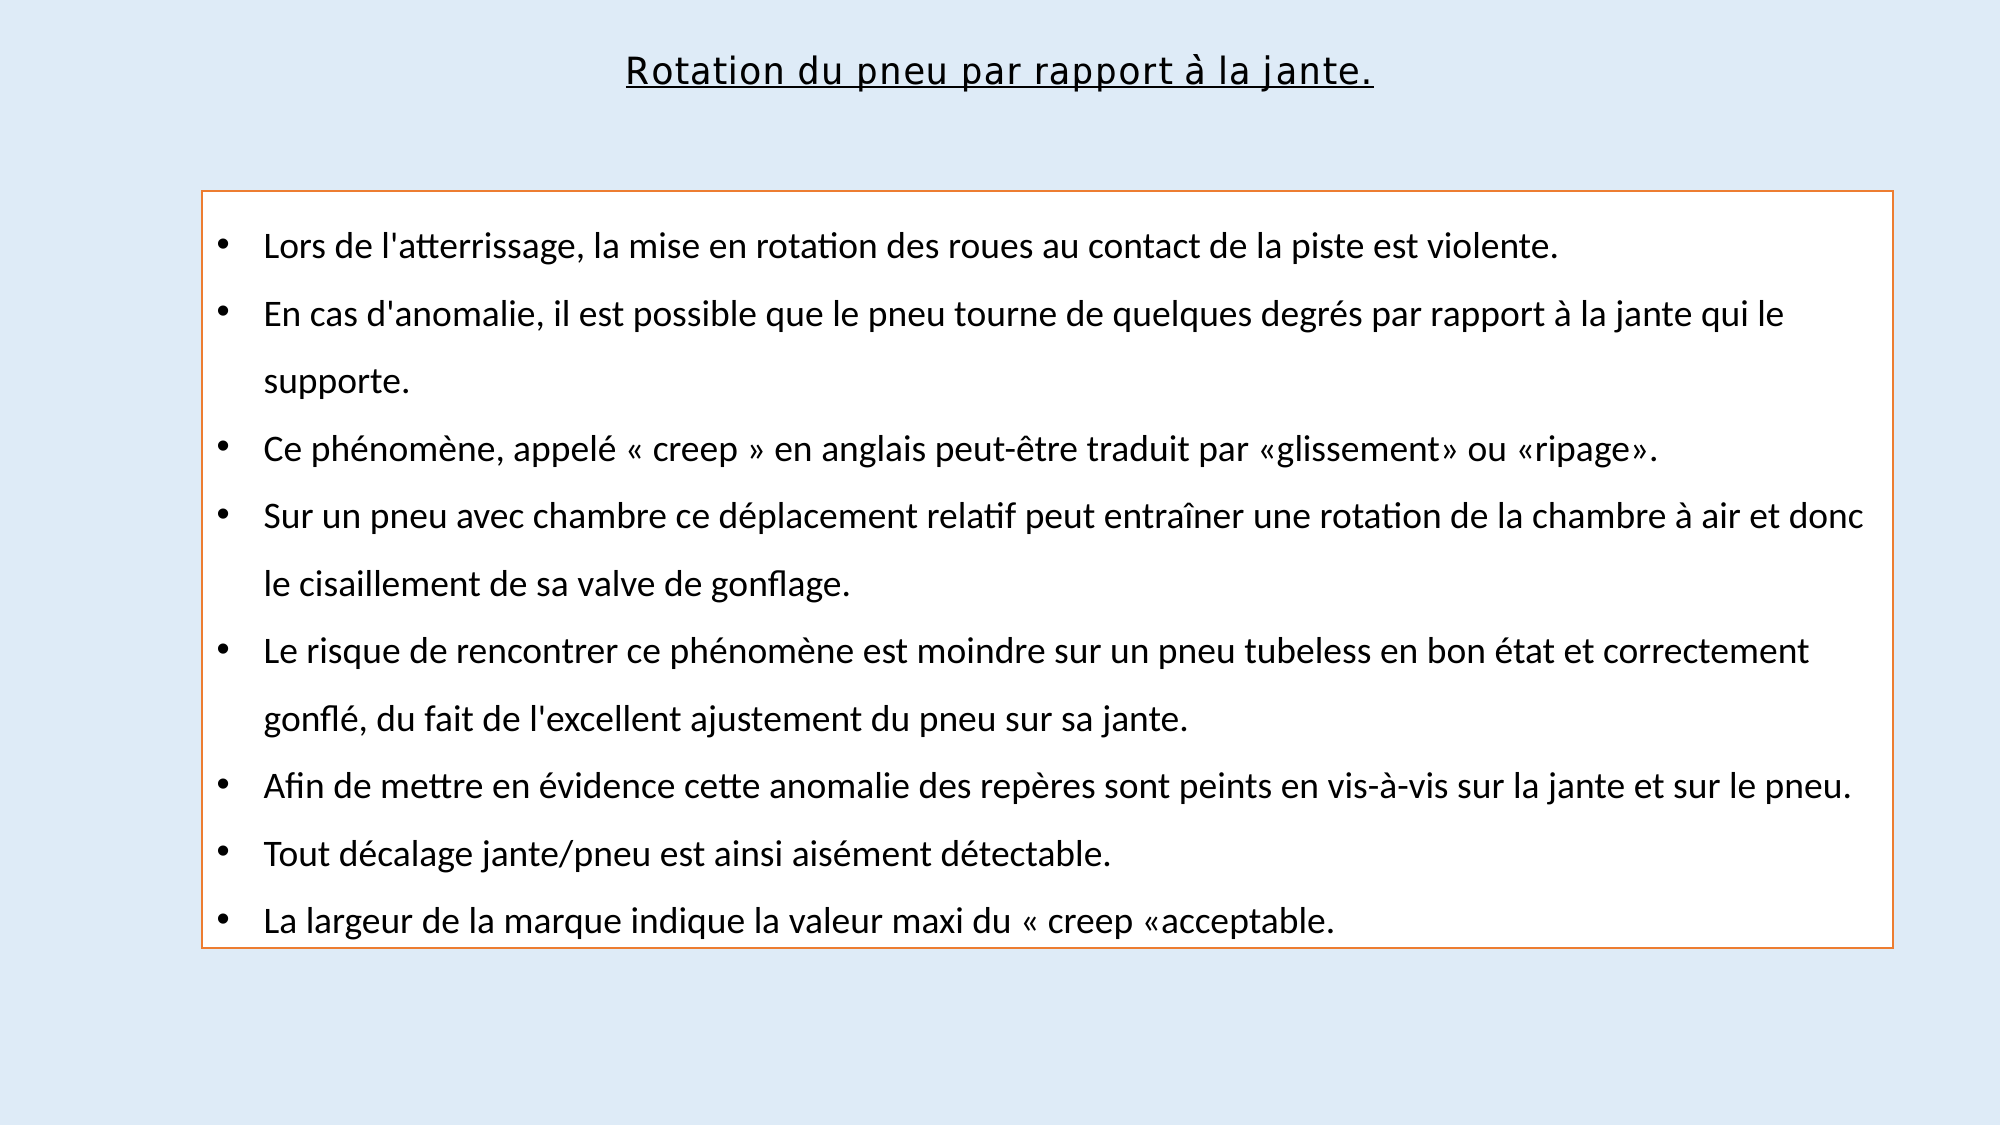

Rotation du pneu par rapport à la jante.
Lors de l'atterrissage, la mise en rotation des roues au contact de la piste est violente.
En cas d'anomalie, il est possible que le pneu tourne de quelques degrés par rapport à la jante qui le supporte.
Ce phénomène, appelé « creep » en anglais peut-être traduit par «glissement» ou «ripage».
Sur un pneu avec chambre ce déplacement relatif peut entraîner une rotation de la chambre à air et donc le cisaillement de sa valve de gonflage.
Le risque de rencontrer ce phénomène est moindre sur un pneu tubeless en bon état et correctement gonflé, du fait de l'excellent ajustement du pneu sur sa jante.
Afin de mettre en évidence cette anomalie des repères sont peints en vis-à-vis sur la jante et sur le pneu.
Tout décalage jante/pneu est ainsi aisément détectable.
La largeur de la marque indique la valeur maxi du « creep «acceptable.